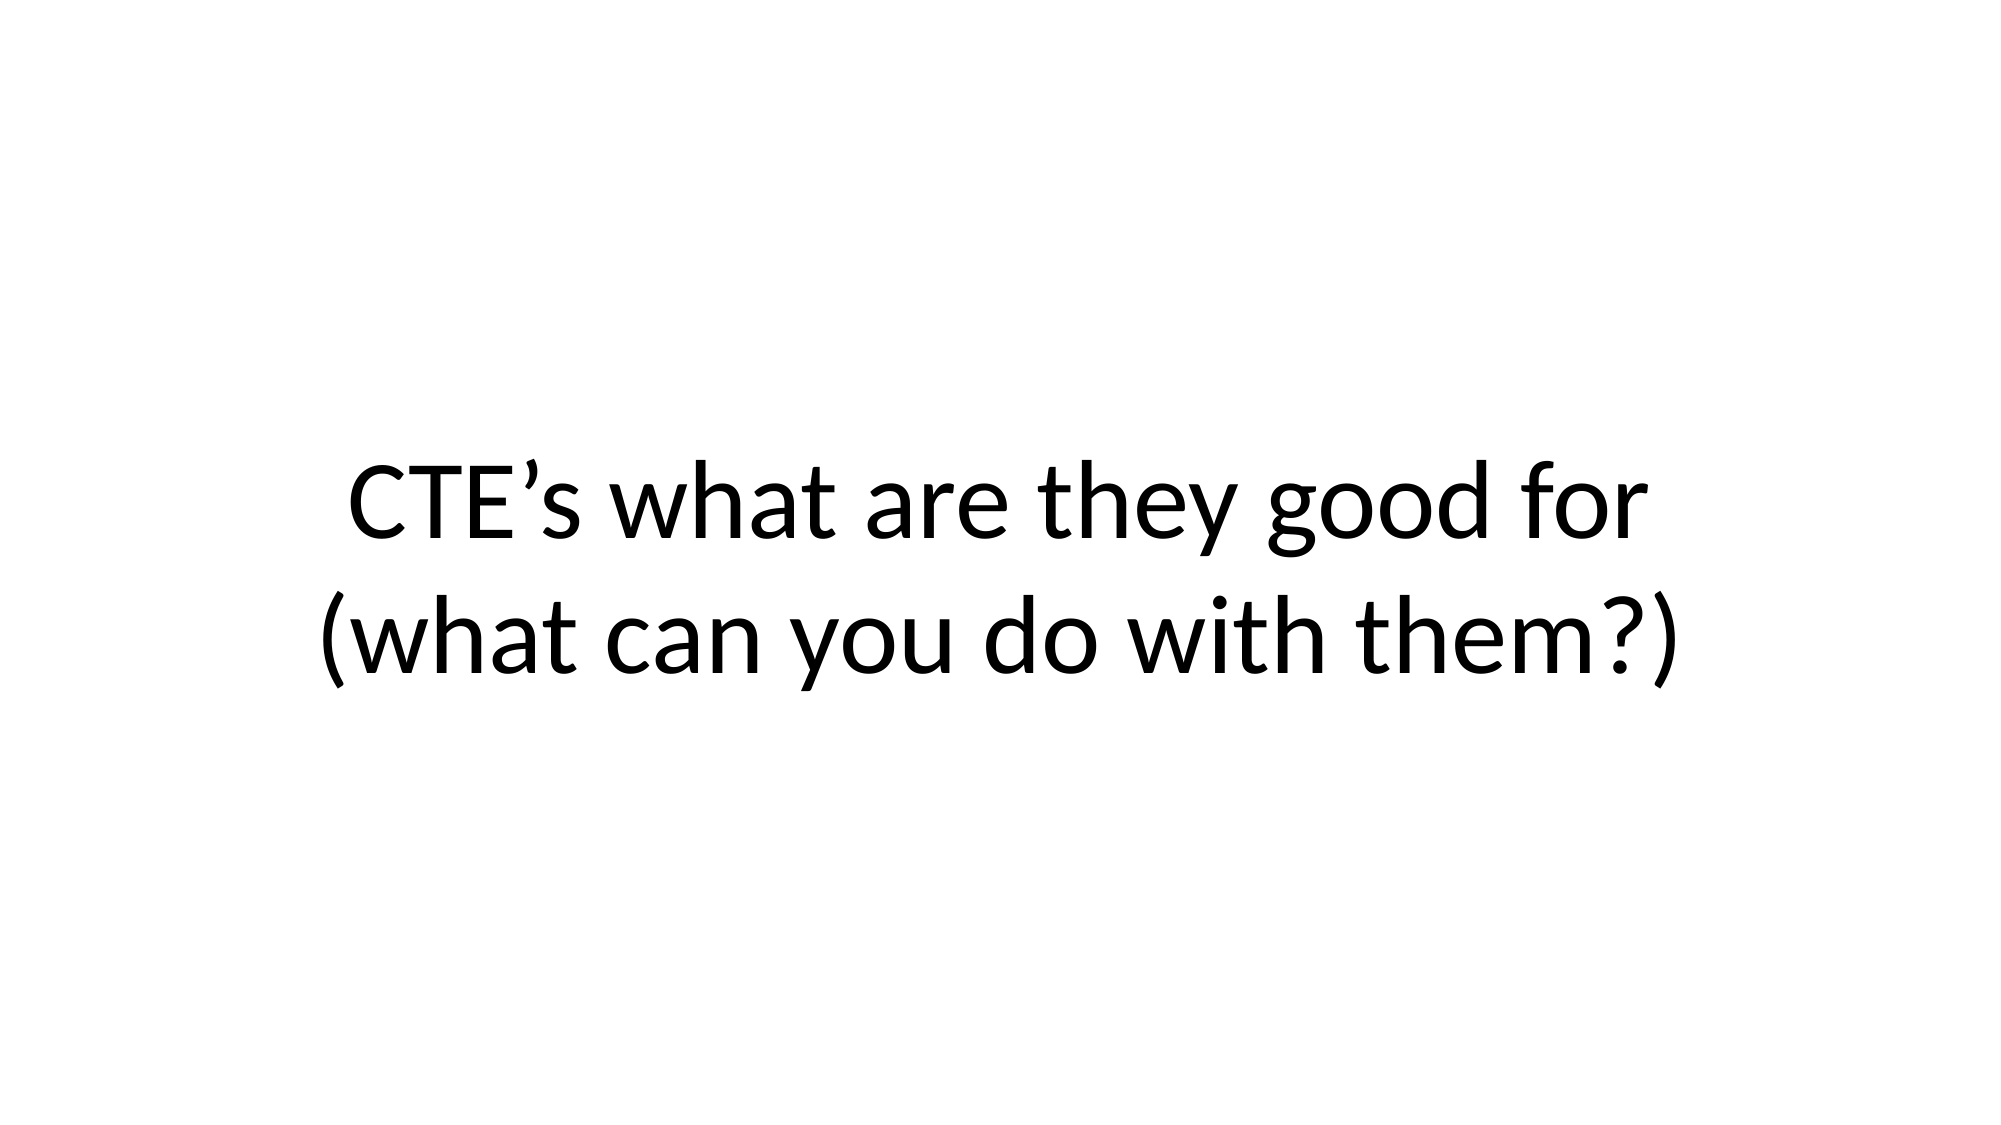

CTE’s what are they good for
(what can you do with them?)